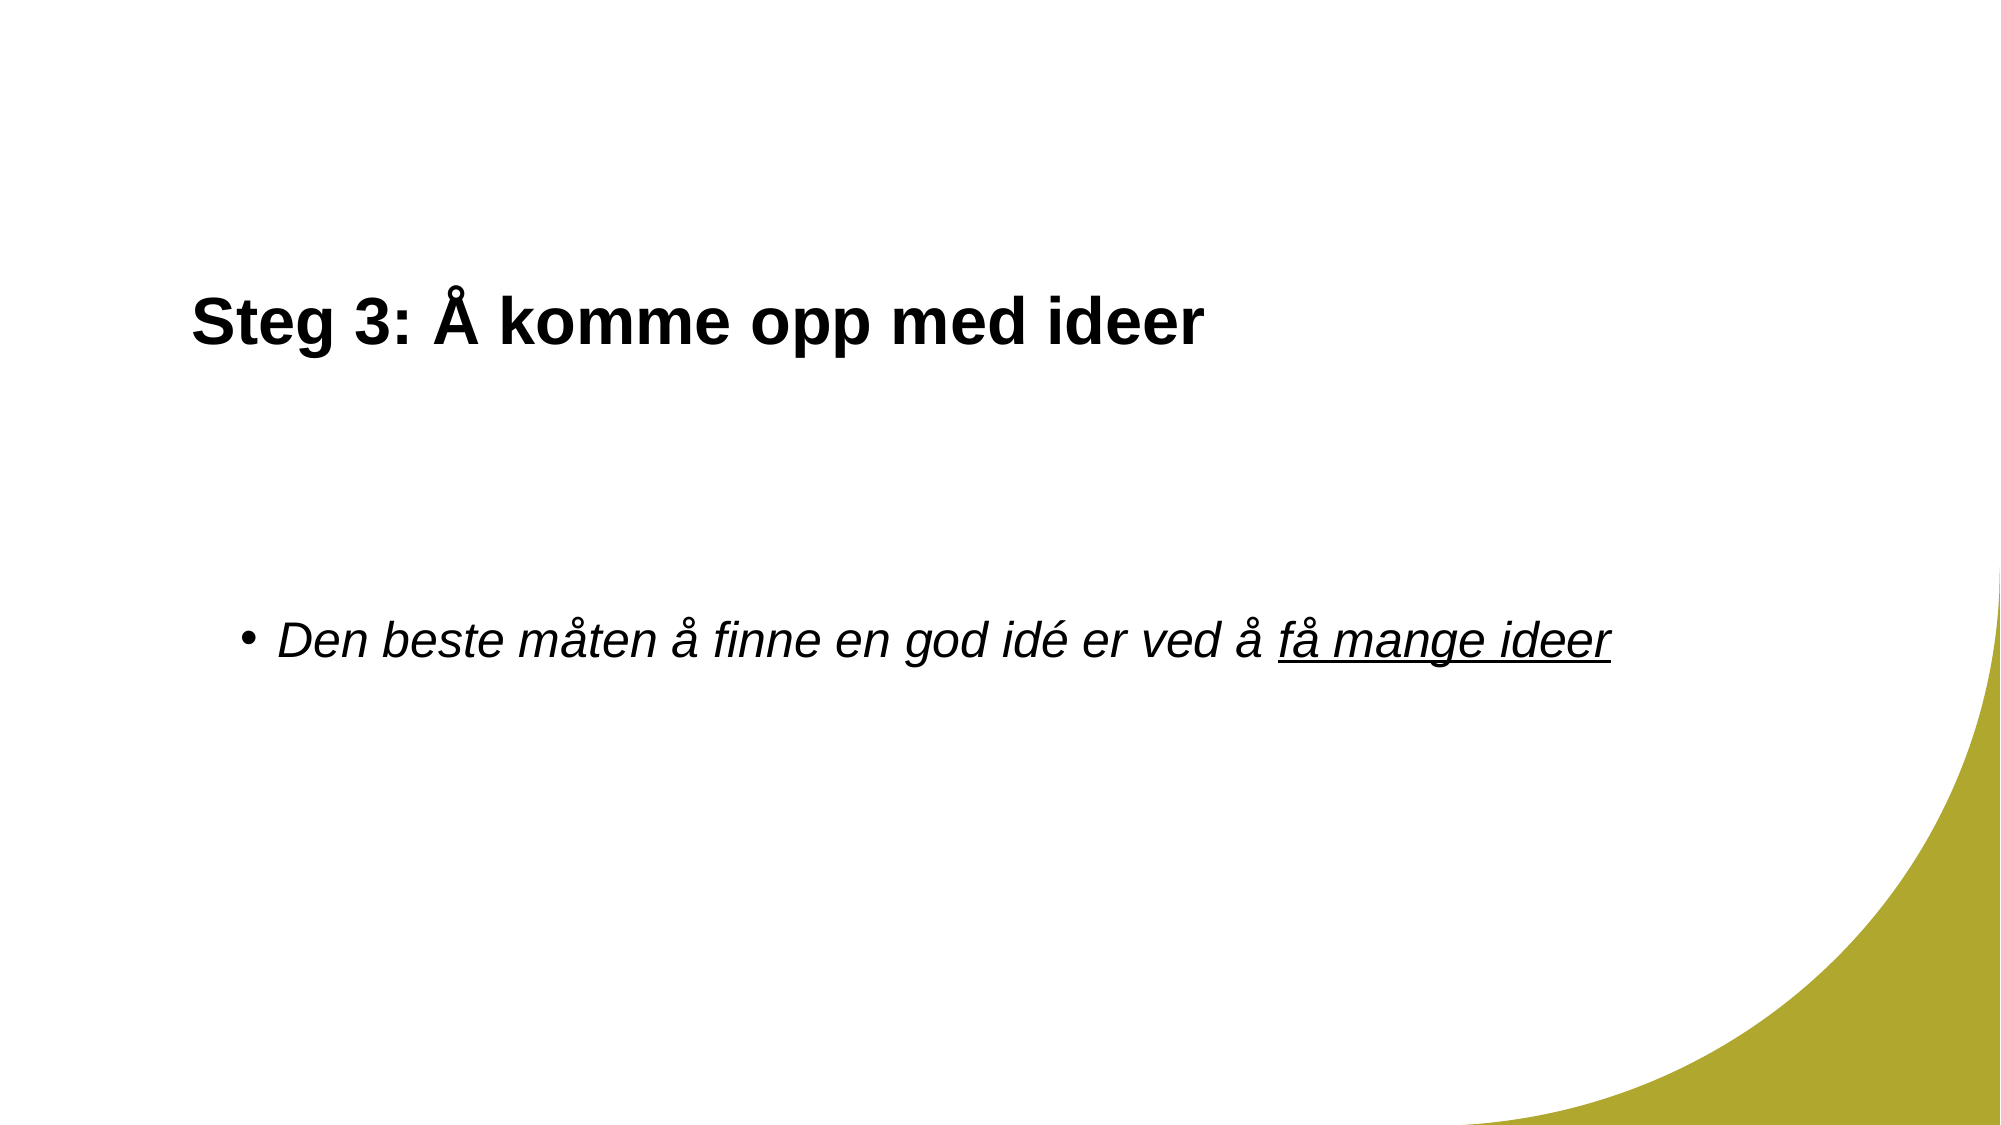

# Steg 3: Å komme opp med ideer
Den beste måten å finne en god idé er ved å få mange ideer